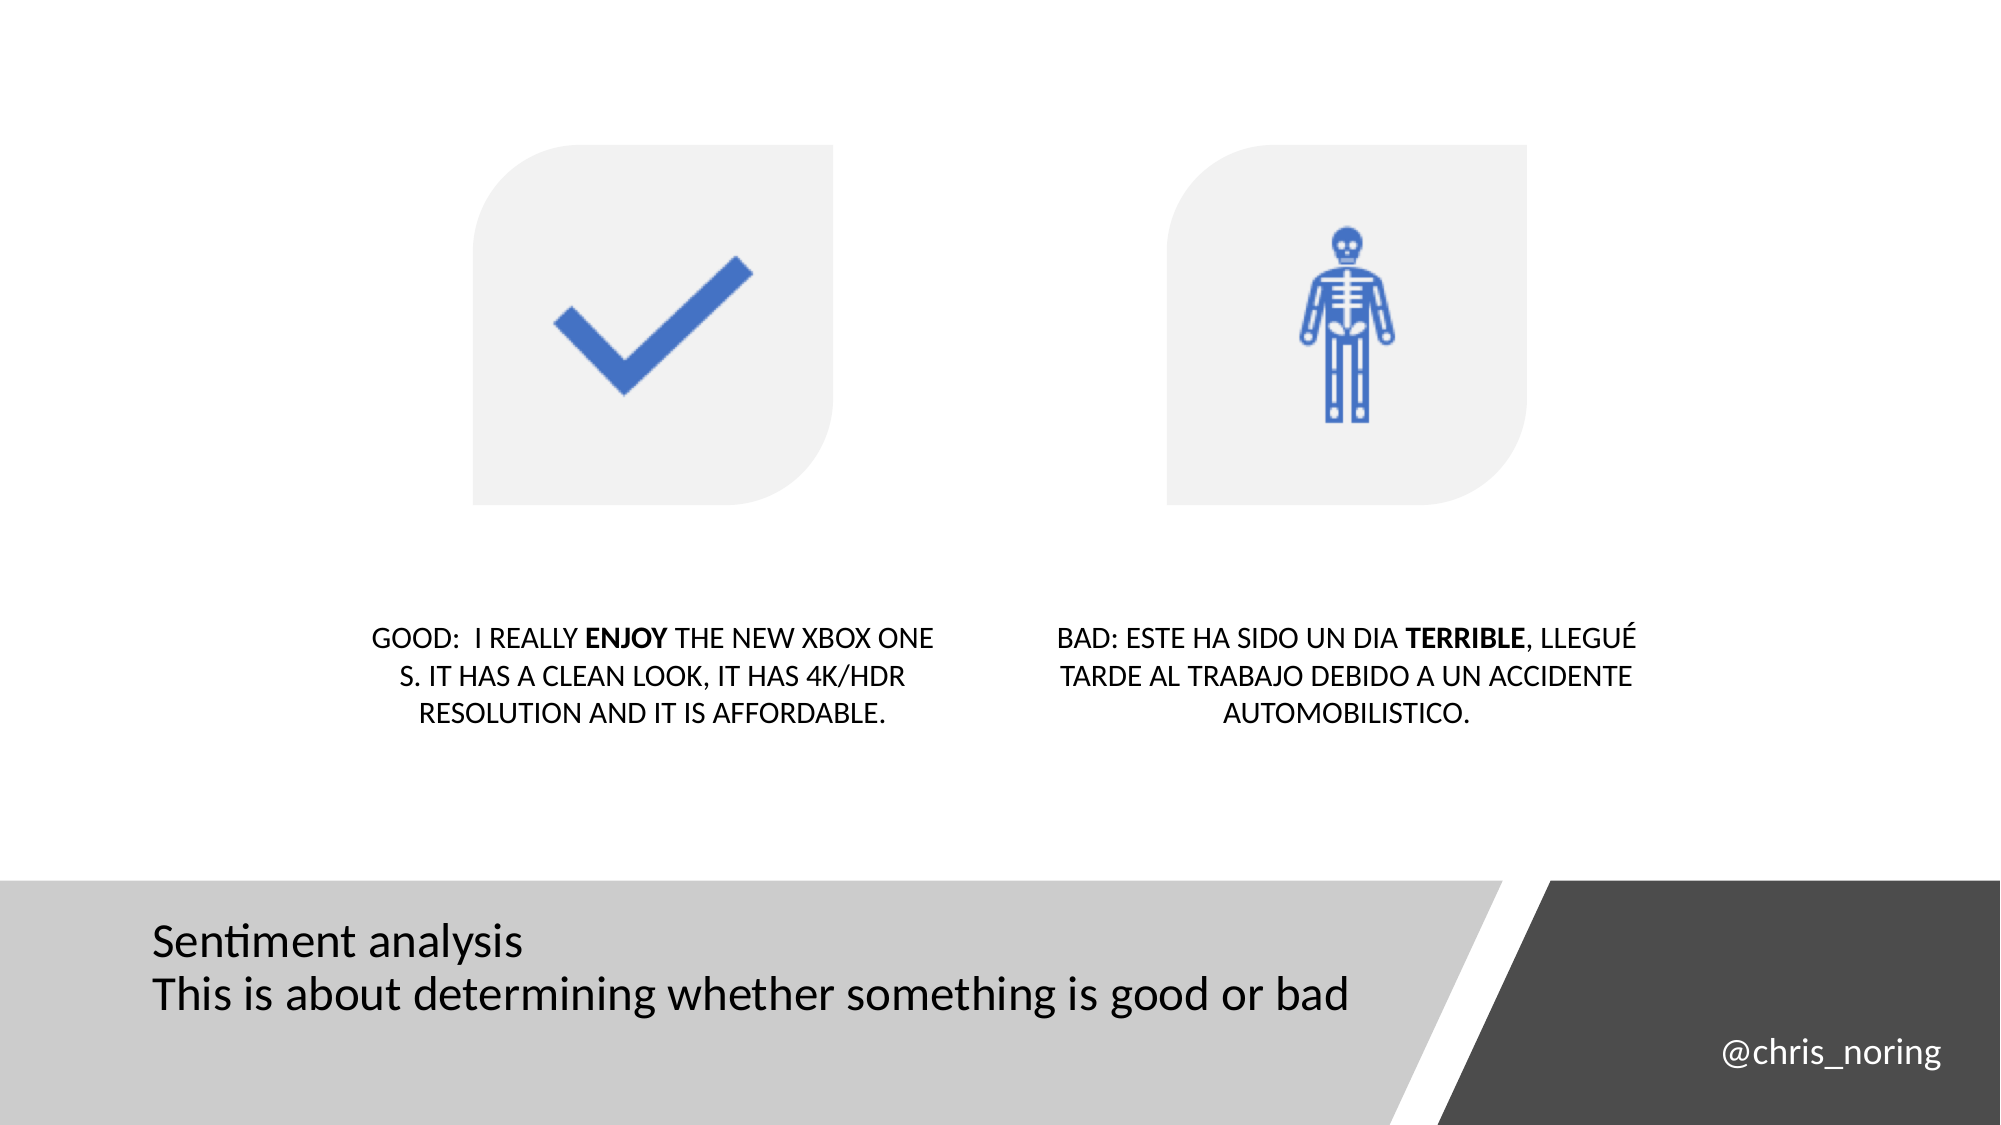

GOOD:  I really enjoy the new XBox One S. It has a clean look, it has 4K/HDR resolution and it is affordable.
BAD: Este ha sido un dia terrible, llegué tarde al trabajo debido a un accidente automobilistico.

# Sentiment analysis This is about determining whether something is good or bad
@chris_noring